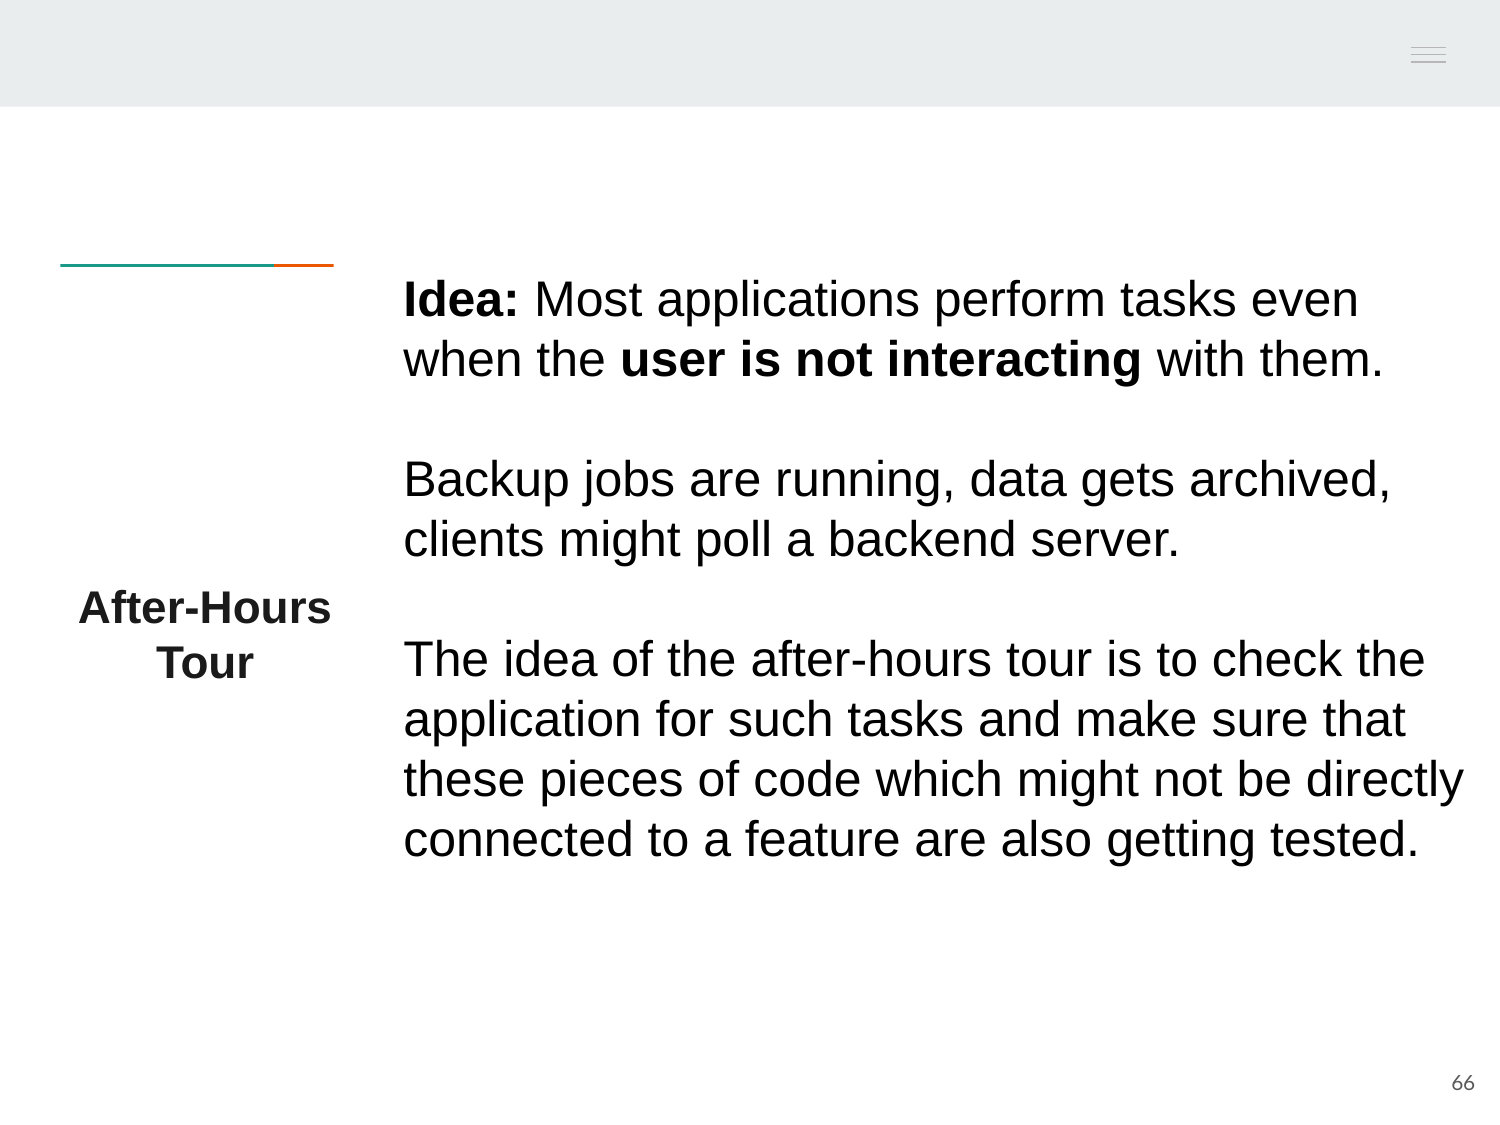

Idea: Most applications perform tasks even when the user is not interacting with them.

Backup jobs are running, data gets archived, clients might poll a backend server.

The idea of the after-hours tour is to check the application for such tasks and make sure that these pieces of code which might not be directly connected to a feature are also getting tested.
After-Hours Tour
66